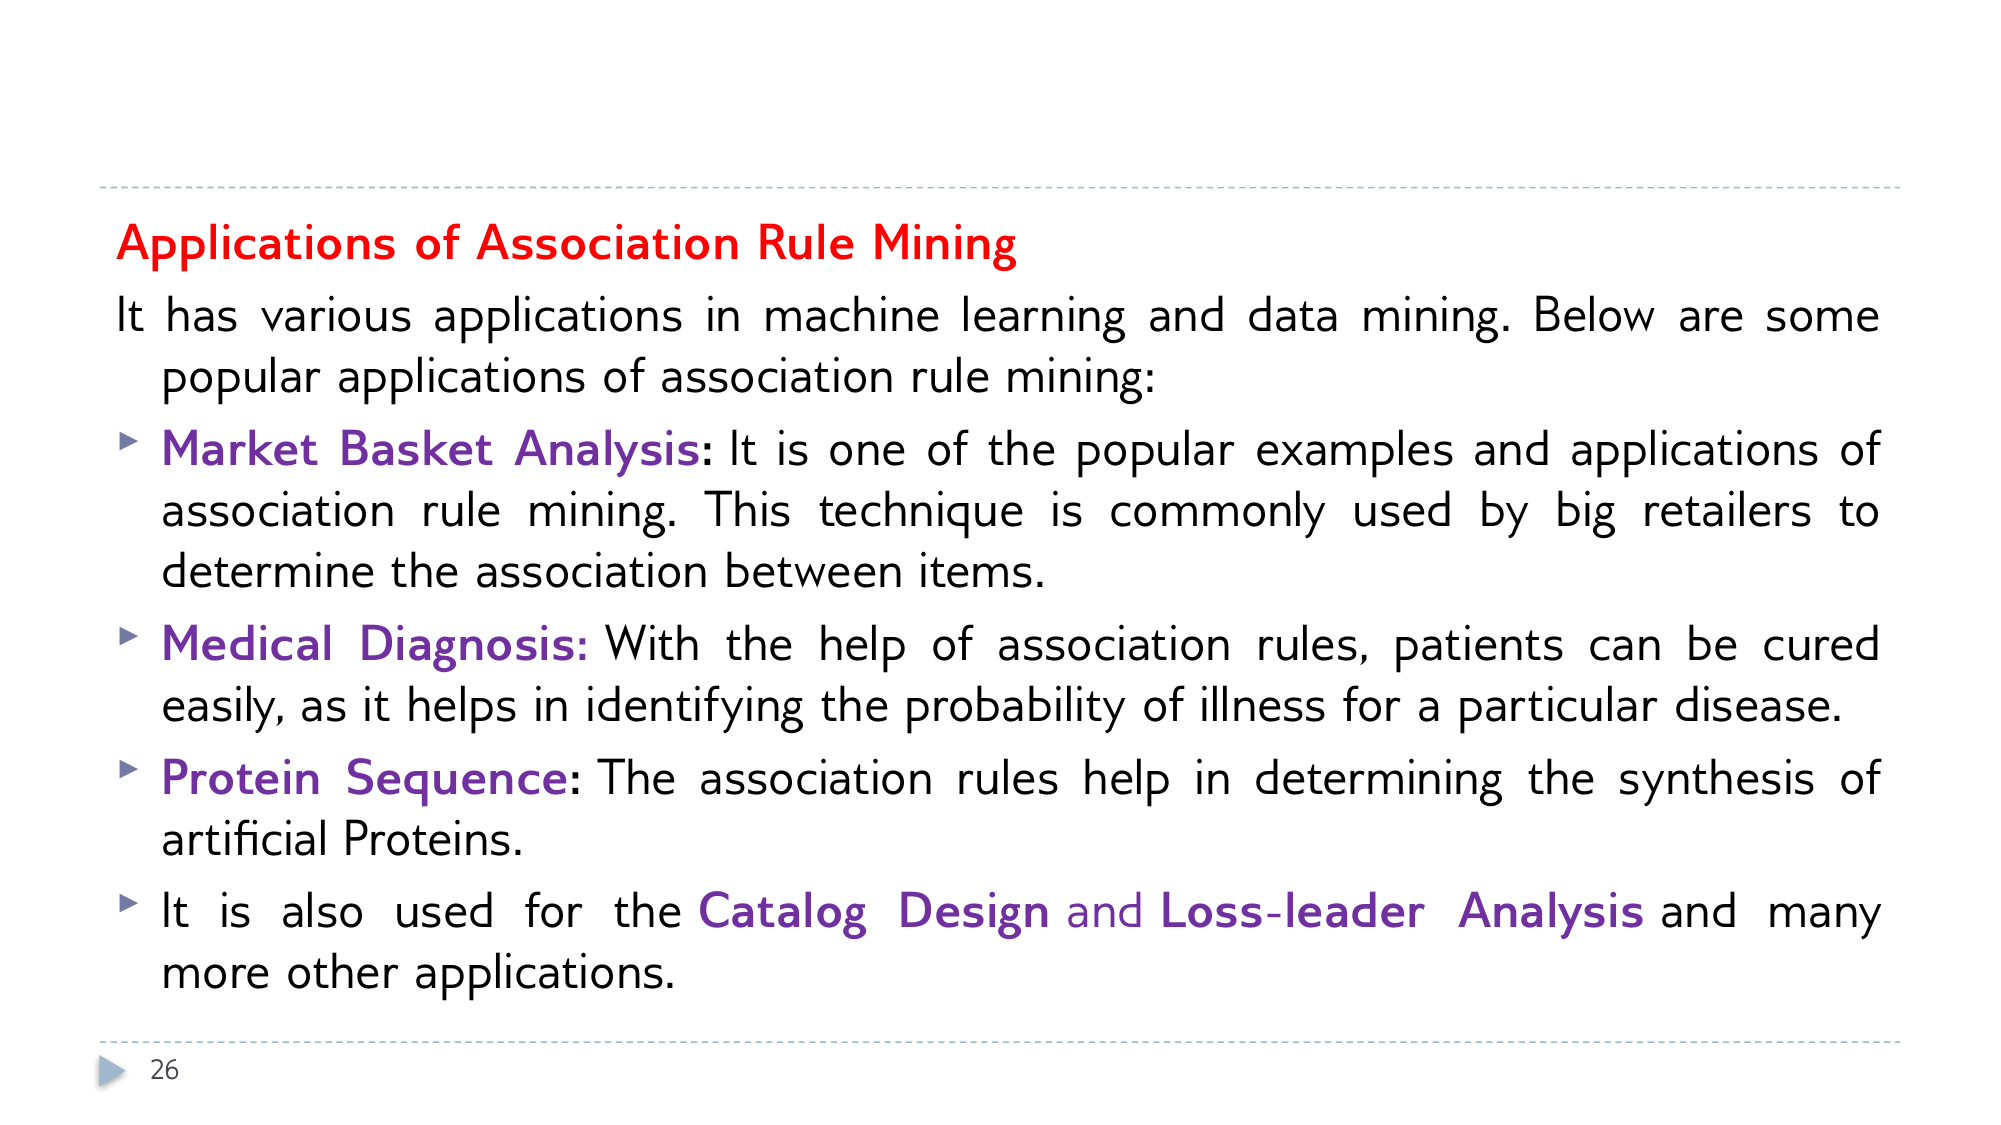

#
Applications of Association Rule Mining
It has various applications in machine learning and data mining. Below are some popular applications of association rule mining:
Market Basket Analysis: It is one of the popular examples and applications of association rule mining. This technique is commonly used by big retailers to determine the association between items.
Medical Diagnosis: With the help of association rules, patients can be cured easily, as it helps in identifying the probability of illness for a particular disease.
Protein Sequence: The association rules help in determining the synthesis of artificial Proteins.
It is also used for the Catalog Design and Loss-leader Analysis and many more other applications.

26